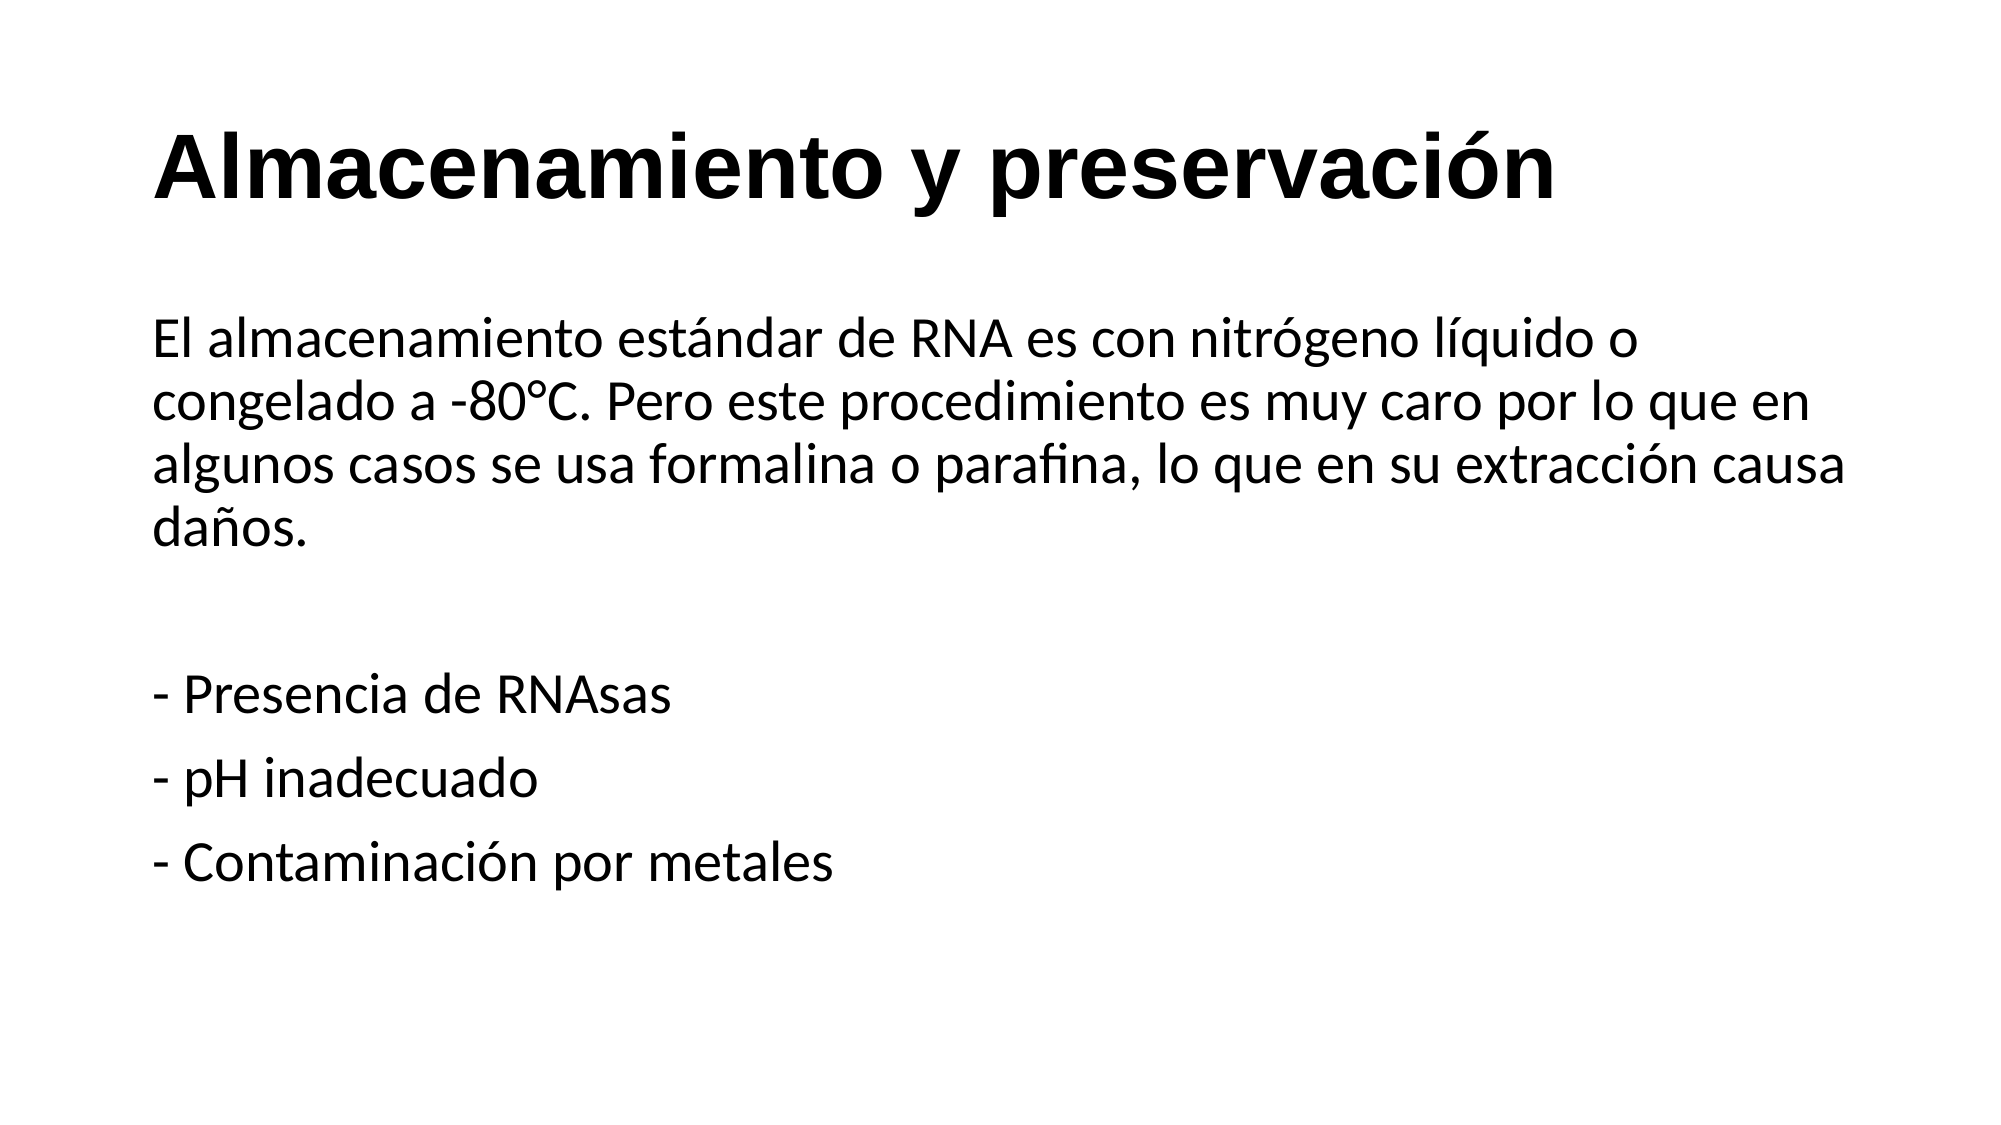

# Almacenamiento y preservación
El almacenamiento estándar de RNA es con nitrógeno líquido o congelado a -80°C. Pero este procedimiento es muy caro por lo que en algunos casos se usa formalina o parafina, lo que en su extracción causa daños.

- Presencia de RNAsas
- pH inadecuado
- Contaminación por metales